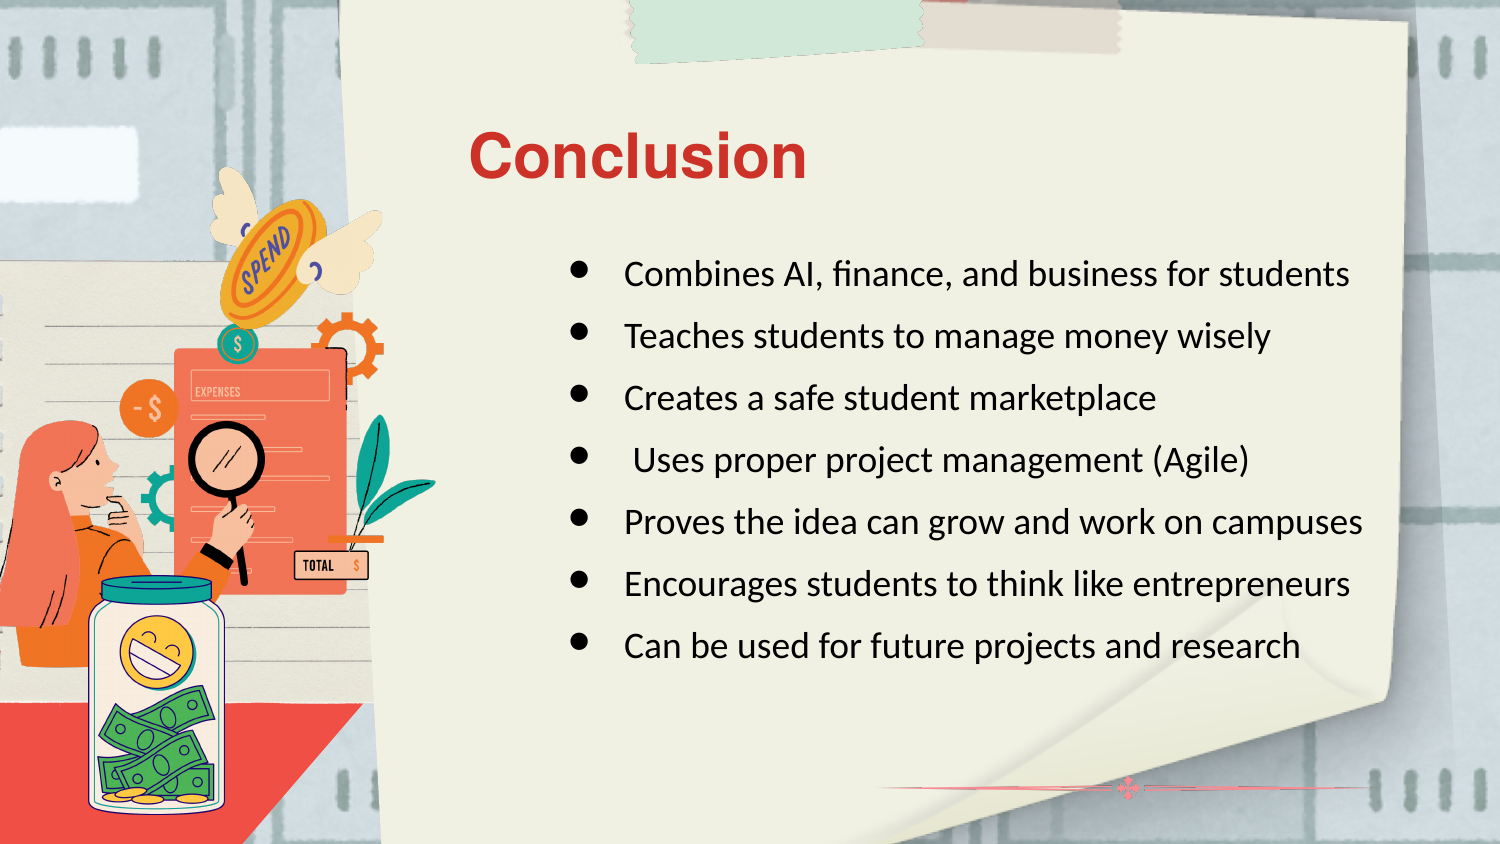

Conclusion

Combines AI, finance, and business for students
Teaches students to manage money wisely
Creates a safe student marketplace
 Uses proper project management (Agile)
Proves the idea can grow and work on campuses
Encourages students to think like entrepreneurs
Can be used for future projects and research